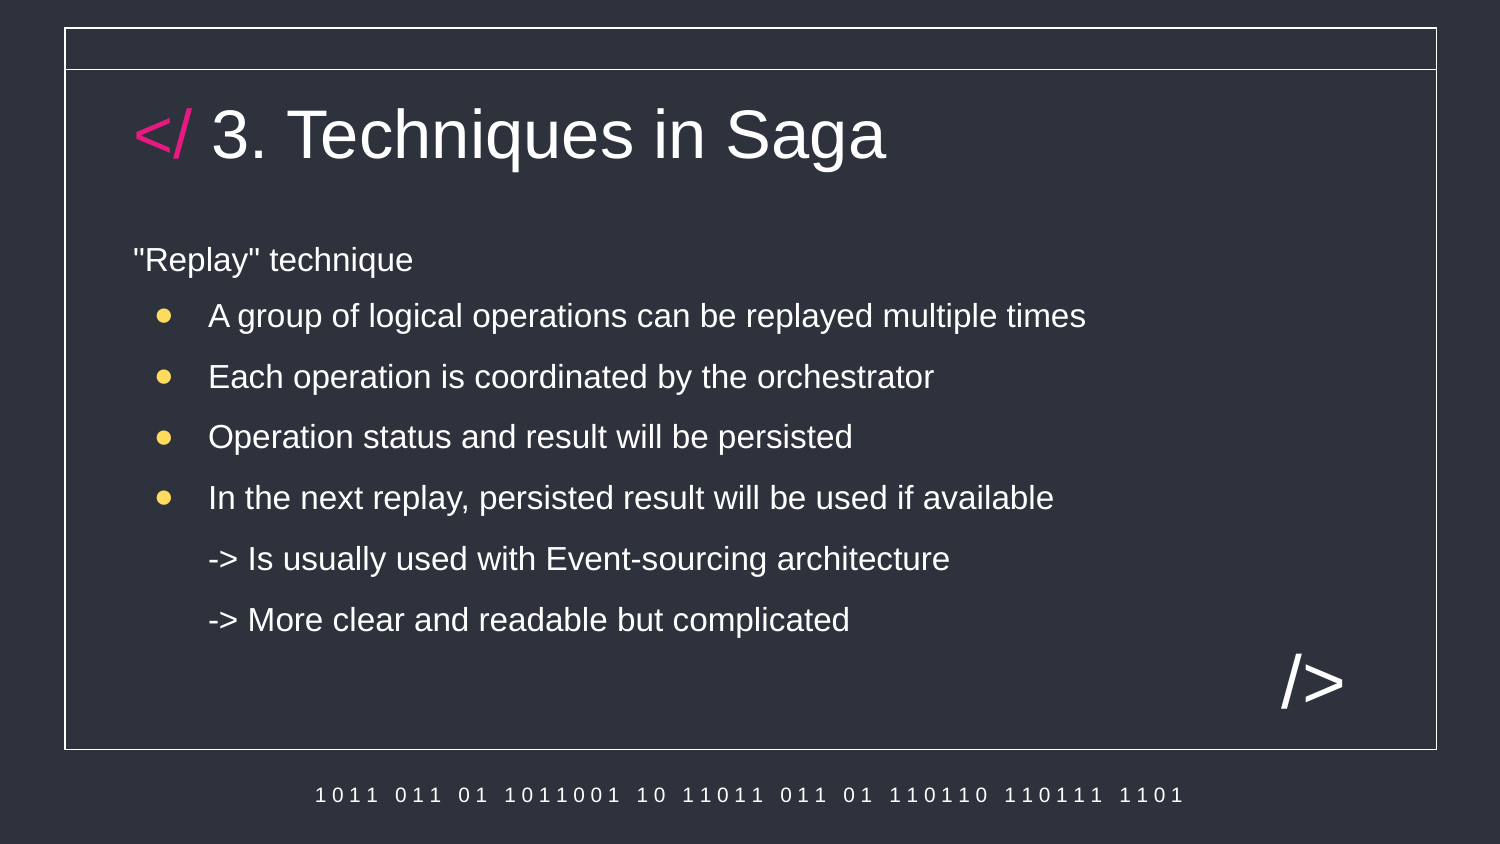

# </ 3. Techniques in Saga
"Replay" technique
A group of logical operations can be replayed multiple times
Each operation is coordinated by the orchestrator
Operation status and result will be persisted
In the next replay, persisted result will be used if available
-> Is usually used with Event-sourcing architecture
-> More clear and readable but complicated
/>